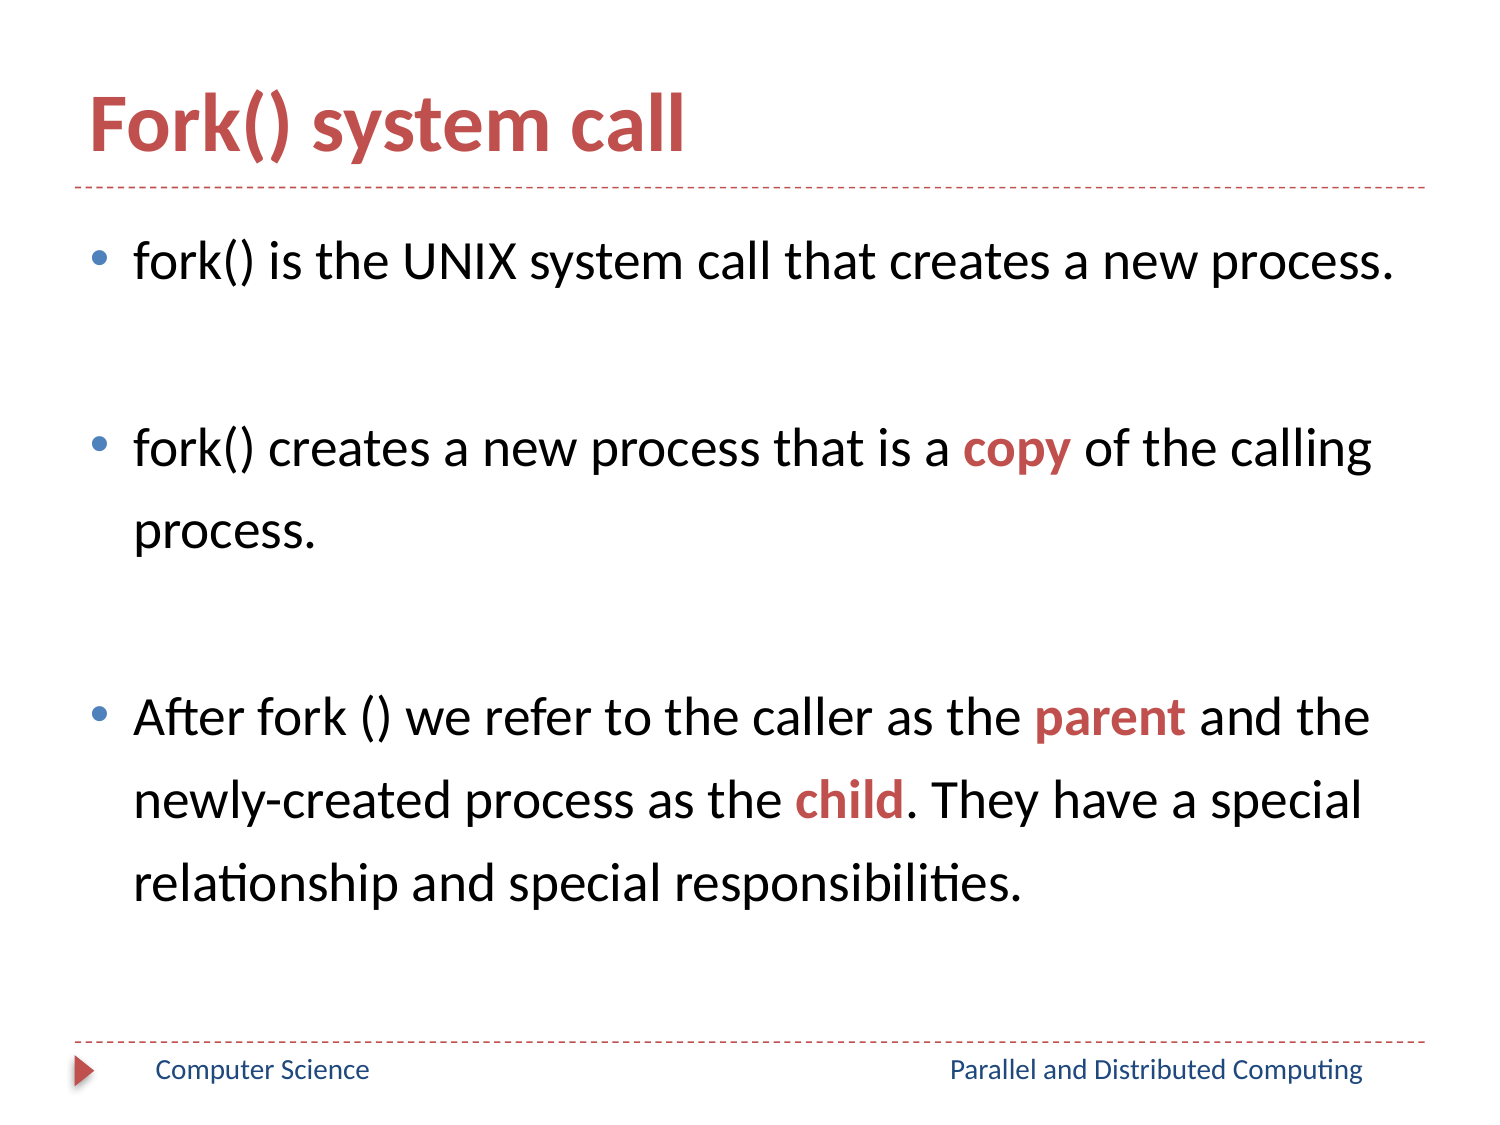

# Fork() system call
fork() is the UNIX system call that creates a new process.

fork() creates a new process that is a copy of the calling process.

After fork () we refer to the caller as the parent and the newly-created process as the child. They have a special relationship and special responsibilities.
Computer Science
Parallel and Distributed Computing